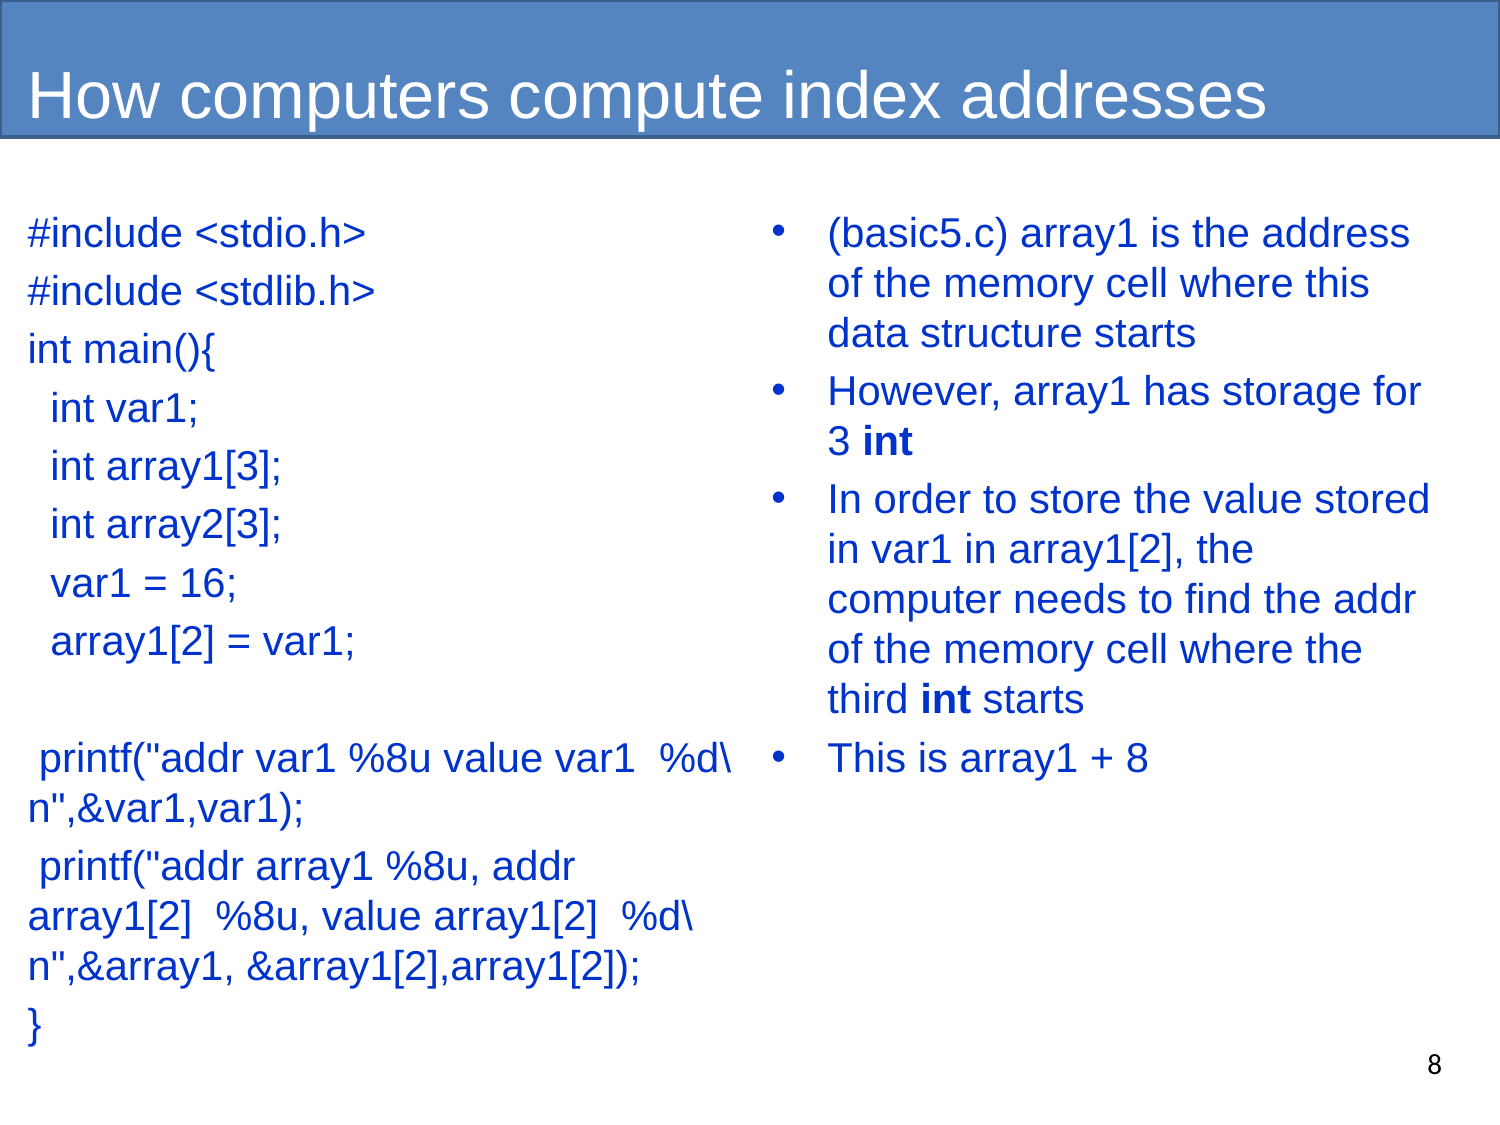

# How computers compute index addresses
#include <stdio.h>
#include <stdlib.h>
int main(){
  int var1;
  int array1[3];
  int array2[3];
  var1 = 16;
  array1[2] = var1;

 printf("addr var1 %8u value var1  %d\n",&var1,var1);
 printf("addr array1 %8u, addr array1[2]  %8u, value array1[2]  %d\n",&array1, &array1[2],array1[2]);
}

(basic5.c) array1 is the address of the memory cell where this data structure starts
However, array1 has storage for 3 int
In order to store the value stored in var1 in array1[2], the computer needs to find the addr of the memory cell where the third int starts
This is array1 + 8
8